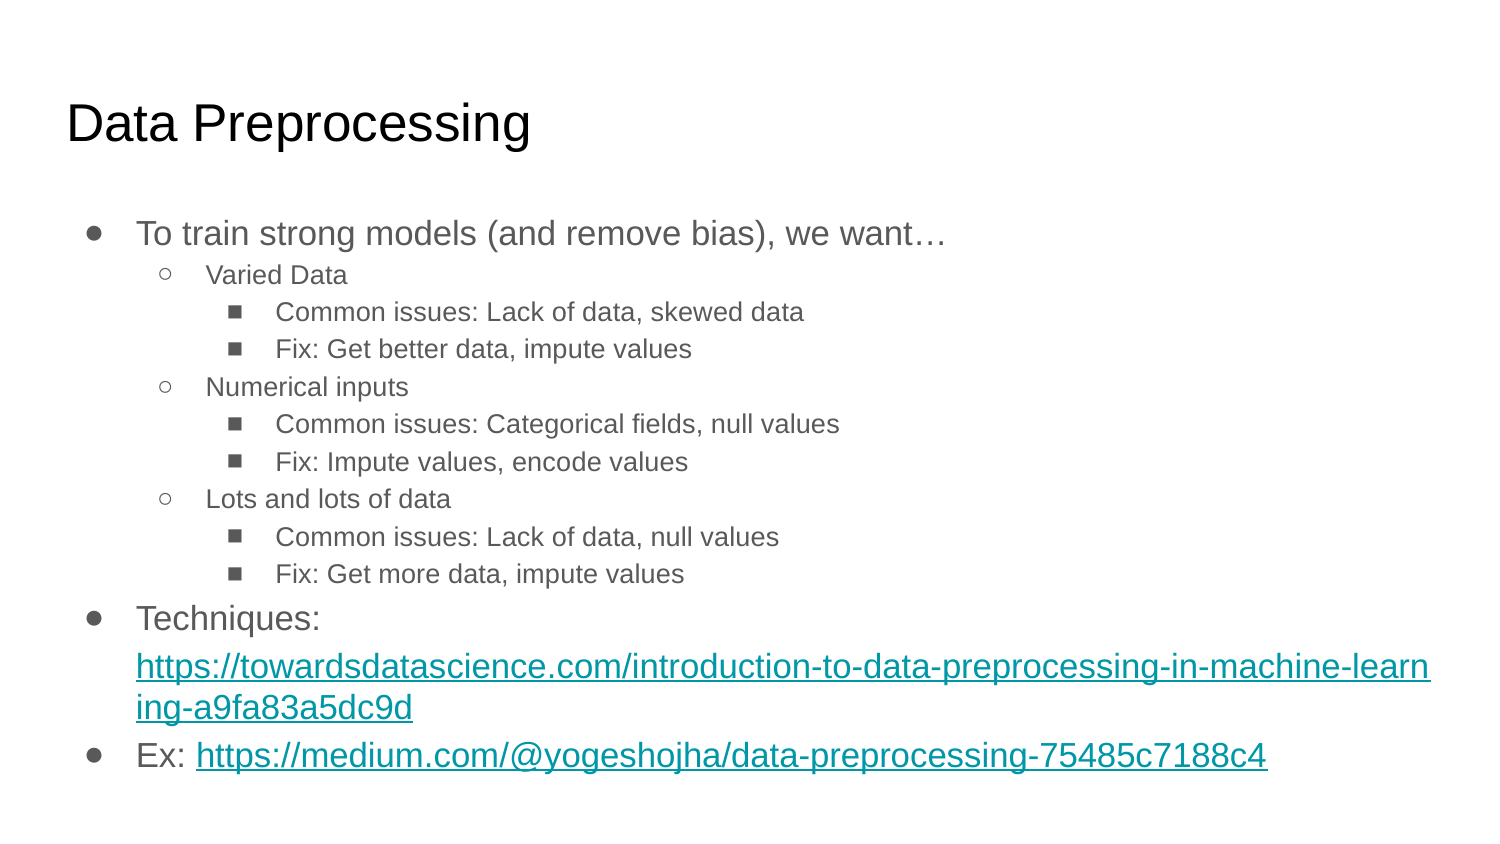

# Data Preprocessing
To train strong models (and remove bias), we want…
Varied Data
Common issues: Lack of data, skewed data
Fix: Get better data, impute values
Numerical inputs
Common issues: Categorical fields, null values
Fix: Impute values, encode values
Lots and lots of data
Common issues: Lack of data, null values
Fix: Get more data, impute values
Techniques: https://towardsdatascience.com/introduction-to-data-preprocessing-in-machine-learning-a9fa83a5dc9d
Ex: https://medium.com/@yogeshojha/data-preprocessing-75485c7188c4